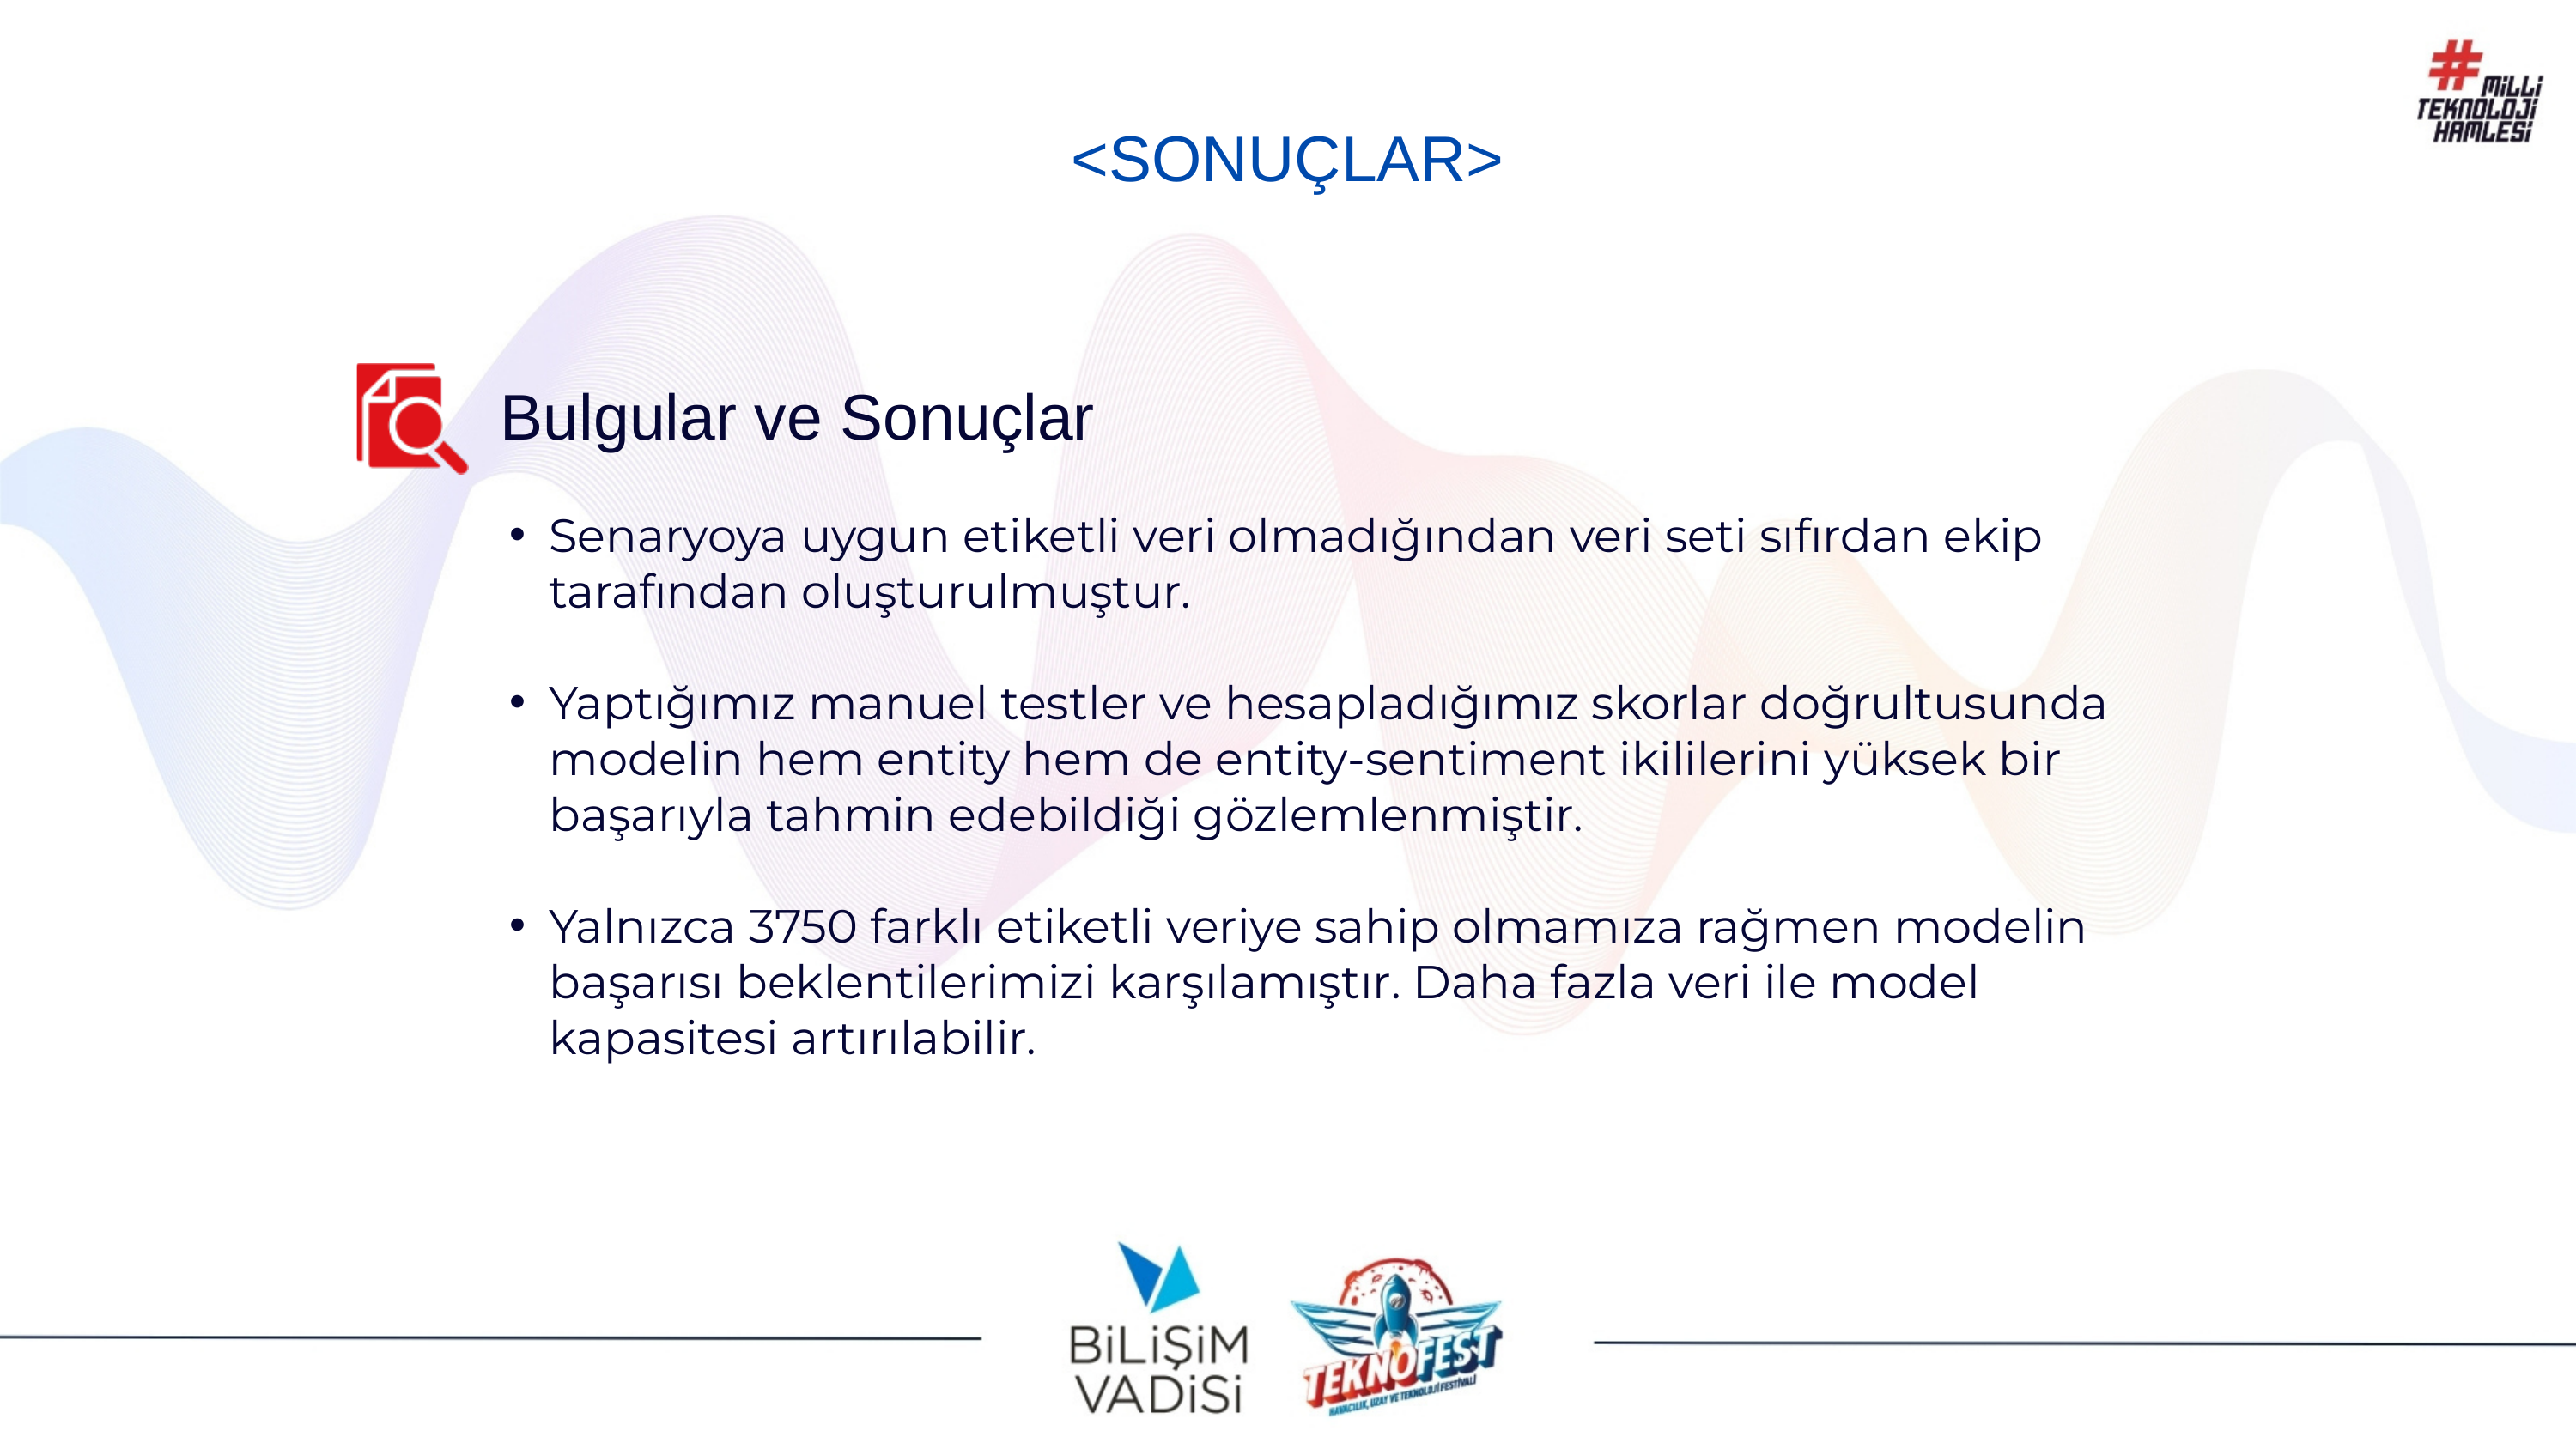

<SONUÇLAR>

Bulgular ve Sonuçlar
Senaryoya uygun etiketli veri olmadığından veri seti sıfırdan ekip tarafından oluşturulmuştur.

Yaptığımız manuel testler ve hesapladığımız skorlar doğrultusunda modelin hem entity hem de entity-sentiment ikililerini yüksek bir başarıyla tahmin edebildiği gözlemlenmiştir.

Yalnızca 3750 farklı etiketli veriye sahip olmamıza rağmen modelin başarısı beklentilerimizi karşılamıştır. Daha fazla veri ile model kapasitesi artırılabilir.